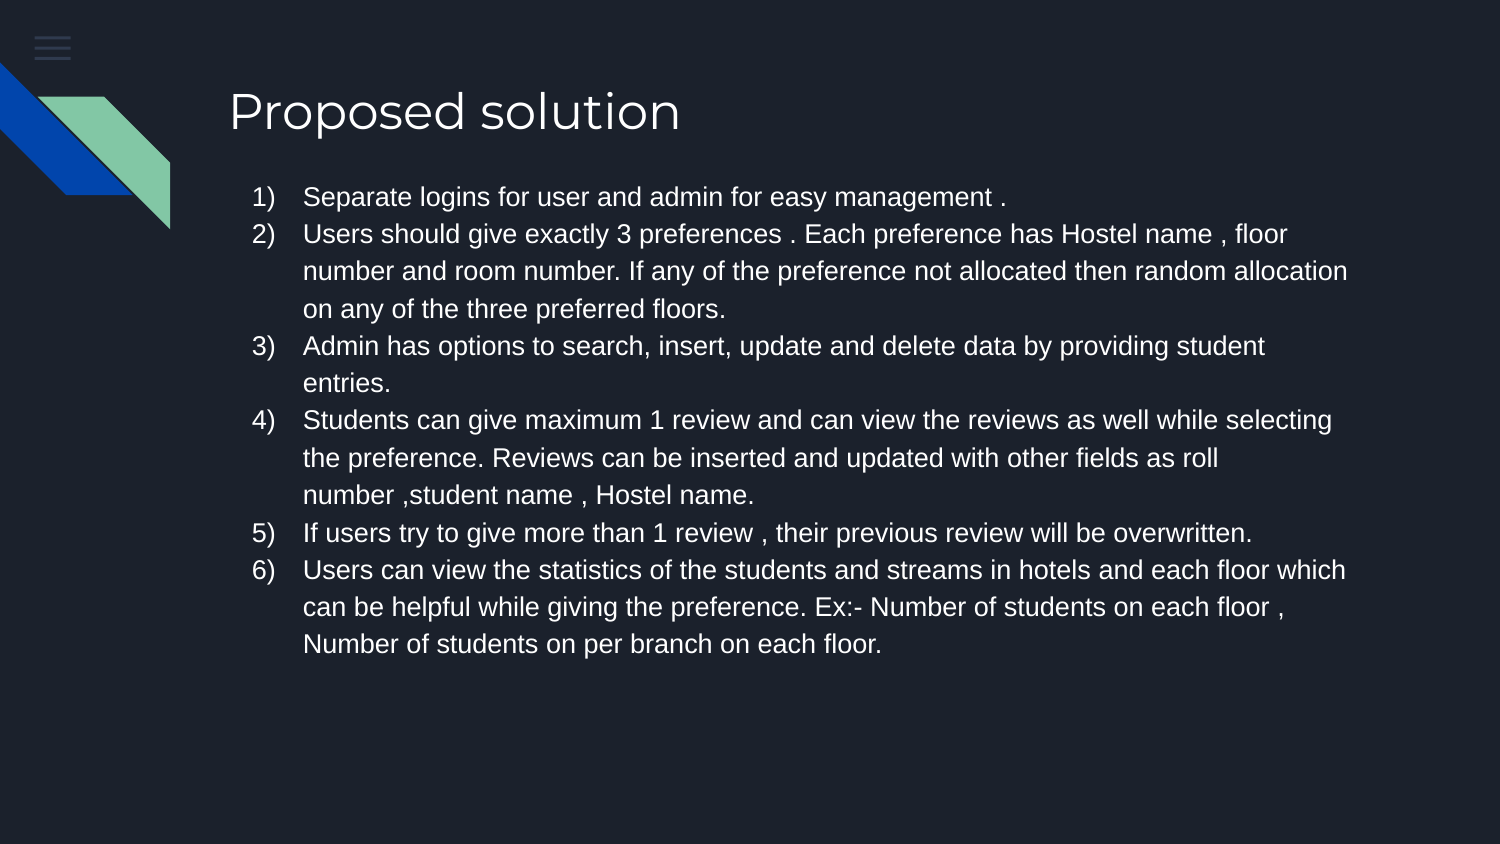

# Proposed solution
Separate logins for user and admin for easy management .
Users should give exactly 3 preferences . Each preference has Hostel name , floor number and room number. If any of the preference not allocated then random allocation on any of the three preferred floors.
Admin has options to search, insert, update and delete data by providing student entries.
Students can give maximum 1 review and can view the reviews as well while selecting the preference. Reviews can be inserted and updated with other fields as roll number ,student name , Hostel name.
If users try to give more than 1 review , their previous review will be overwritten.
Users can view the statistics of the students and streams in hotels and each floor which can be helpful while giving the preference. Ex:- Number of students on each floor , Number of students on per branch on each floor.